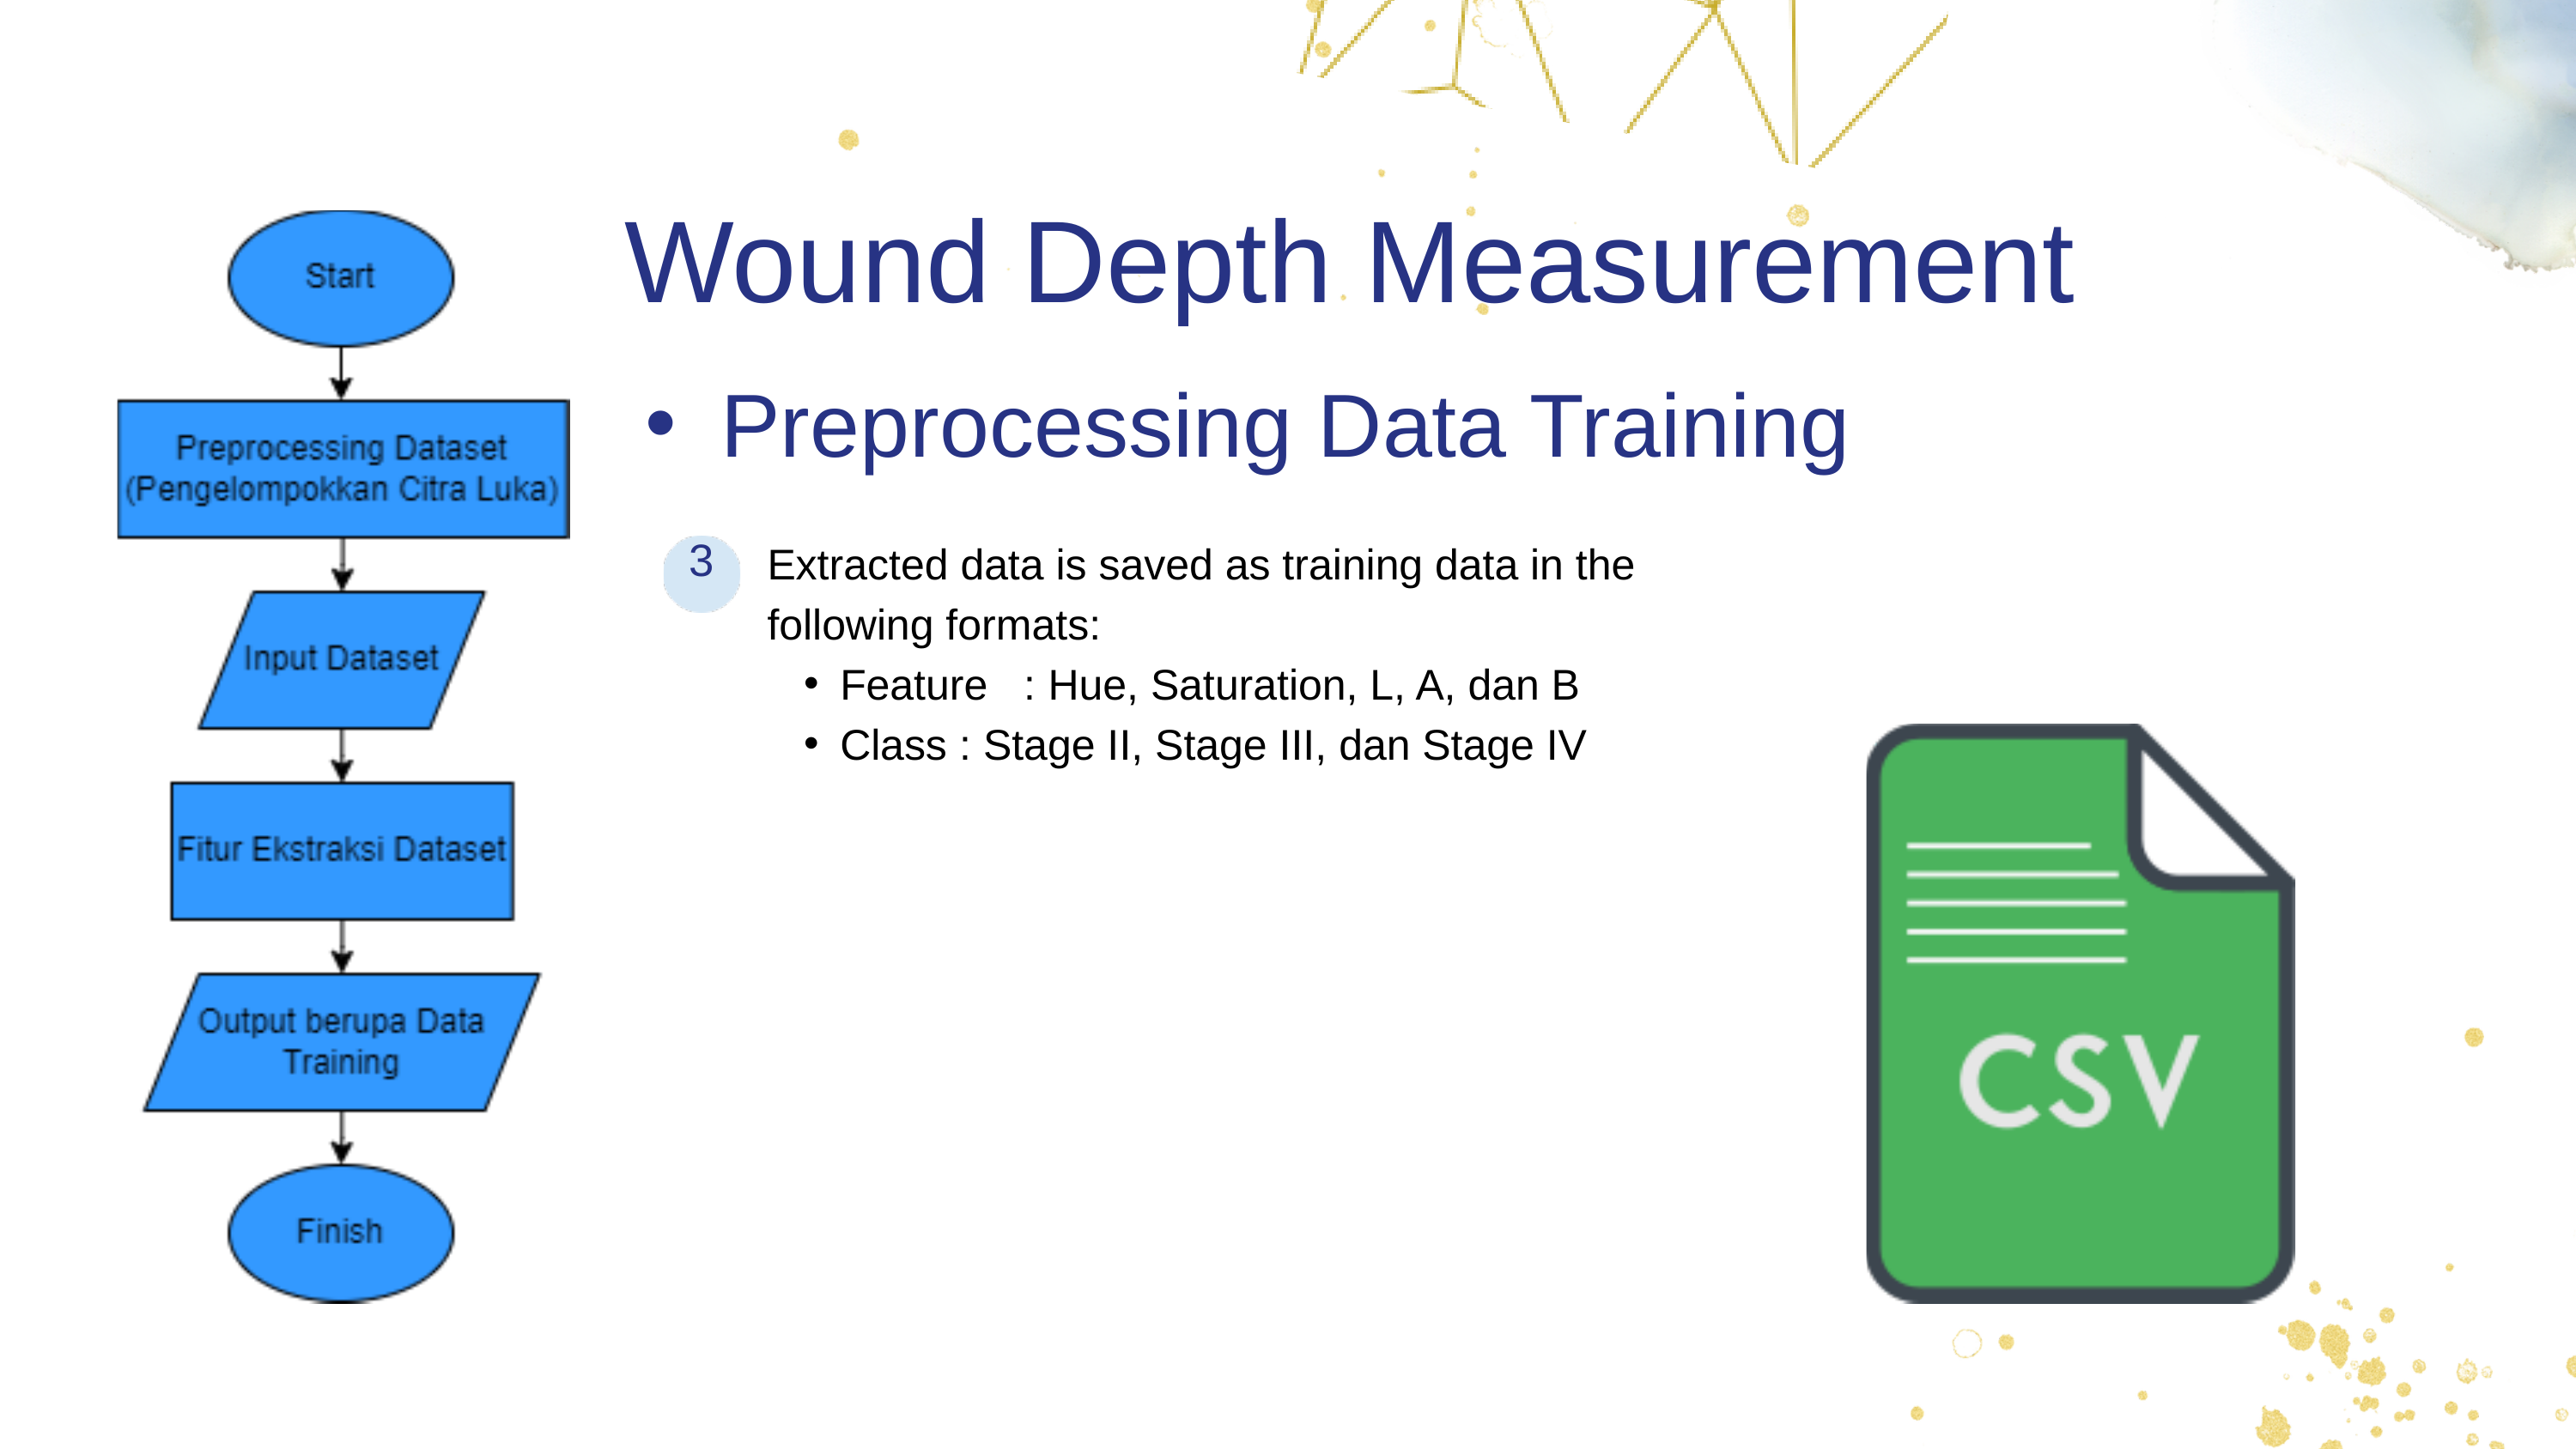

Wound Depth Measurement

Preprocessing Data Training
3
Extracted data is saved as training data in the following formats:
Feature   : Hue, Saturation, L, A, dan B
Class : Stage II, Stage III, dan Stage IV